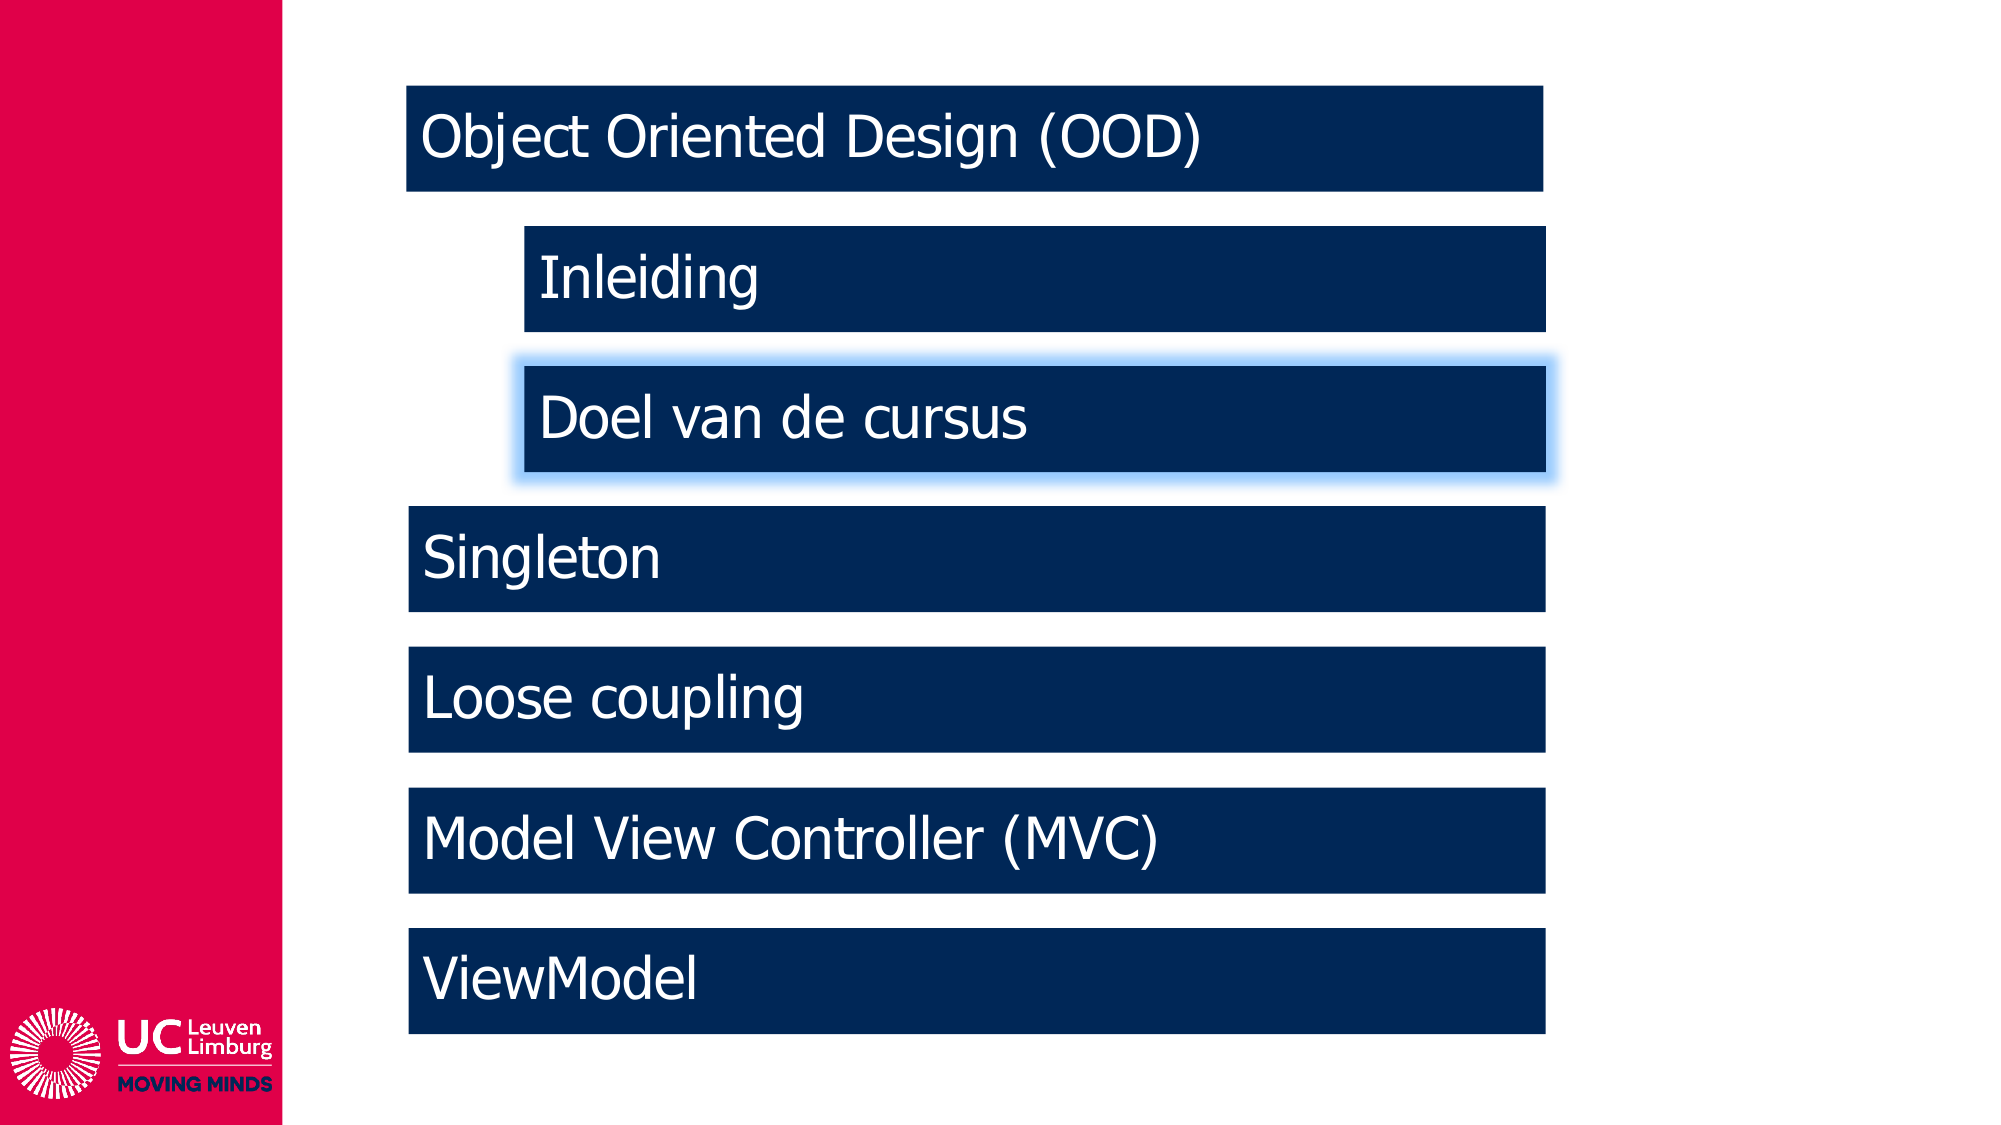

Object Oriented Design (OOD)
Inleiding
Doel van de cursus
Singleton
Loose coupling
Model View Controller (MVC)
ViewModel